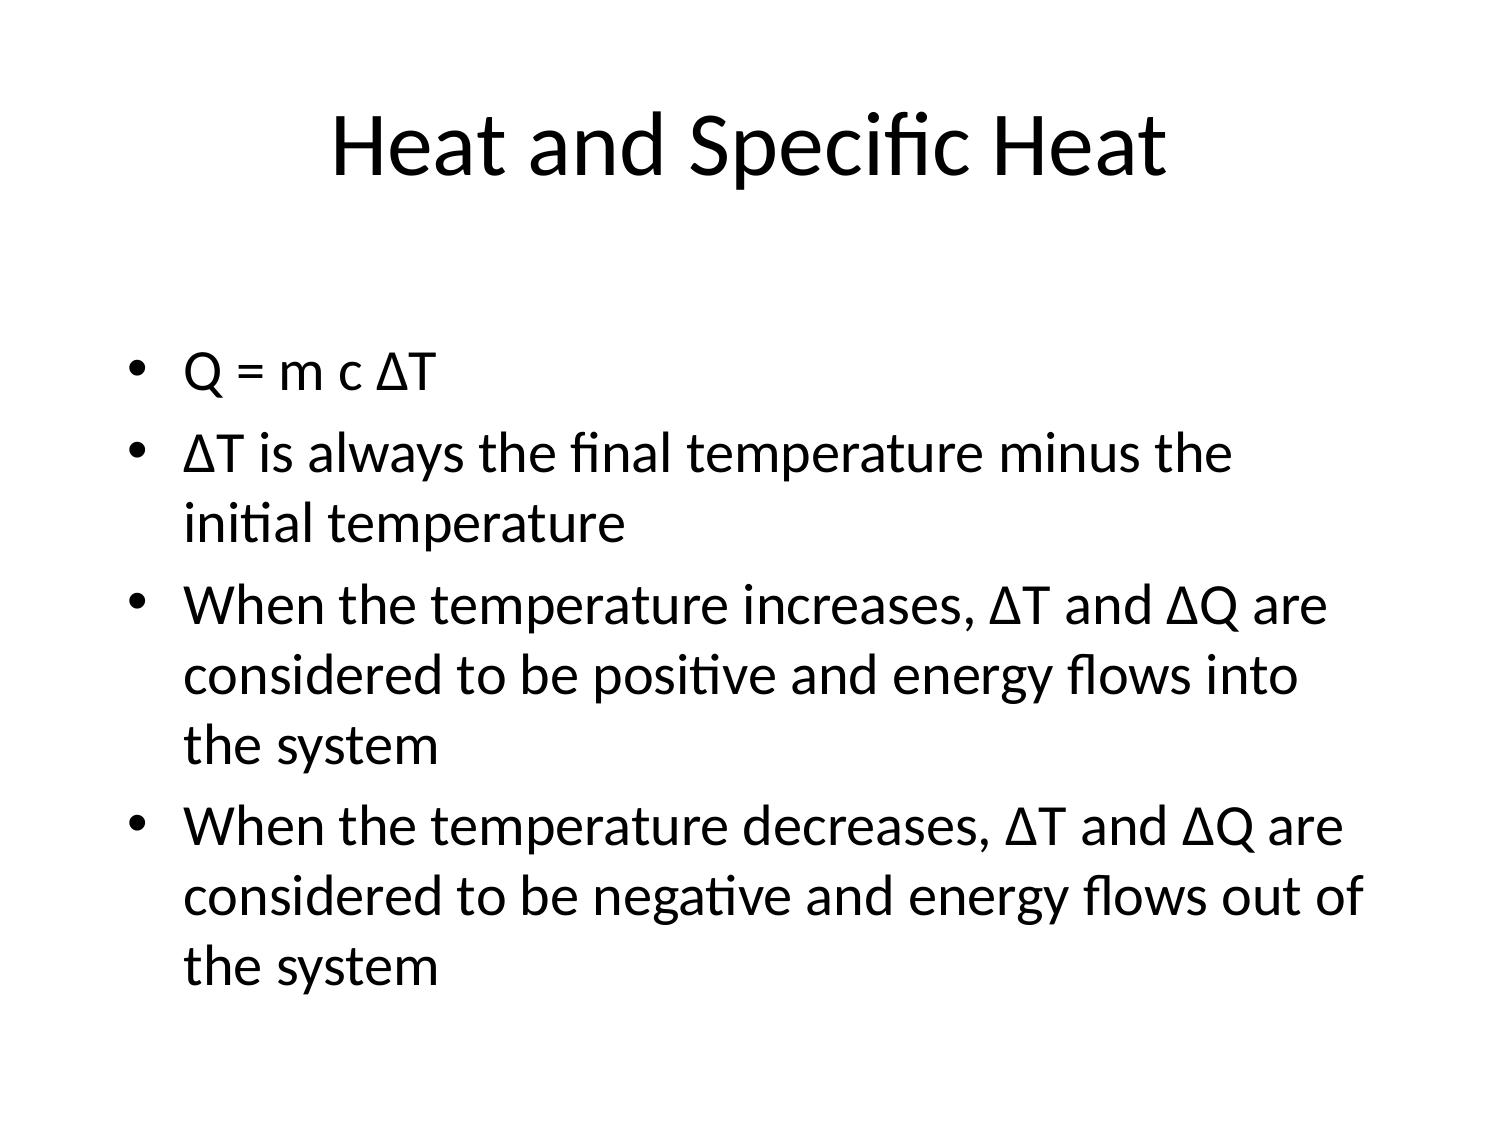

# Heat and Specific Heat
Q = m c ΔT
ΔT is always the final temperature minus the initial temperature
When the temperature increases, ΔT and ΔQ are considered to be positive and energy flows into the system
When the temperature decreases, ΔT and ΔQ are considered to be negative and energy flows out of the system